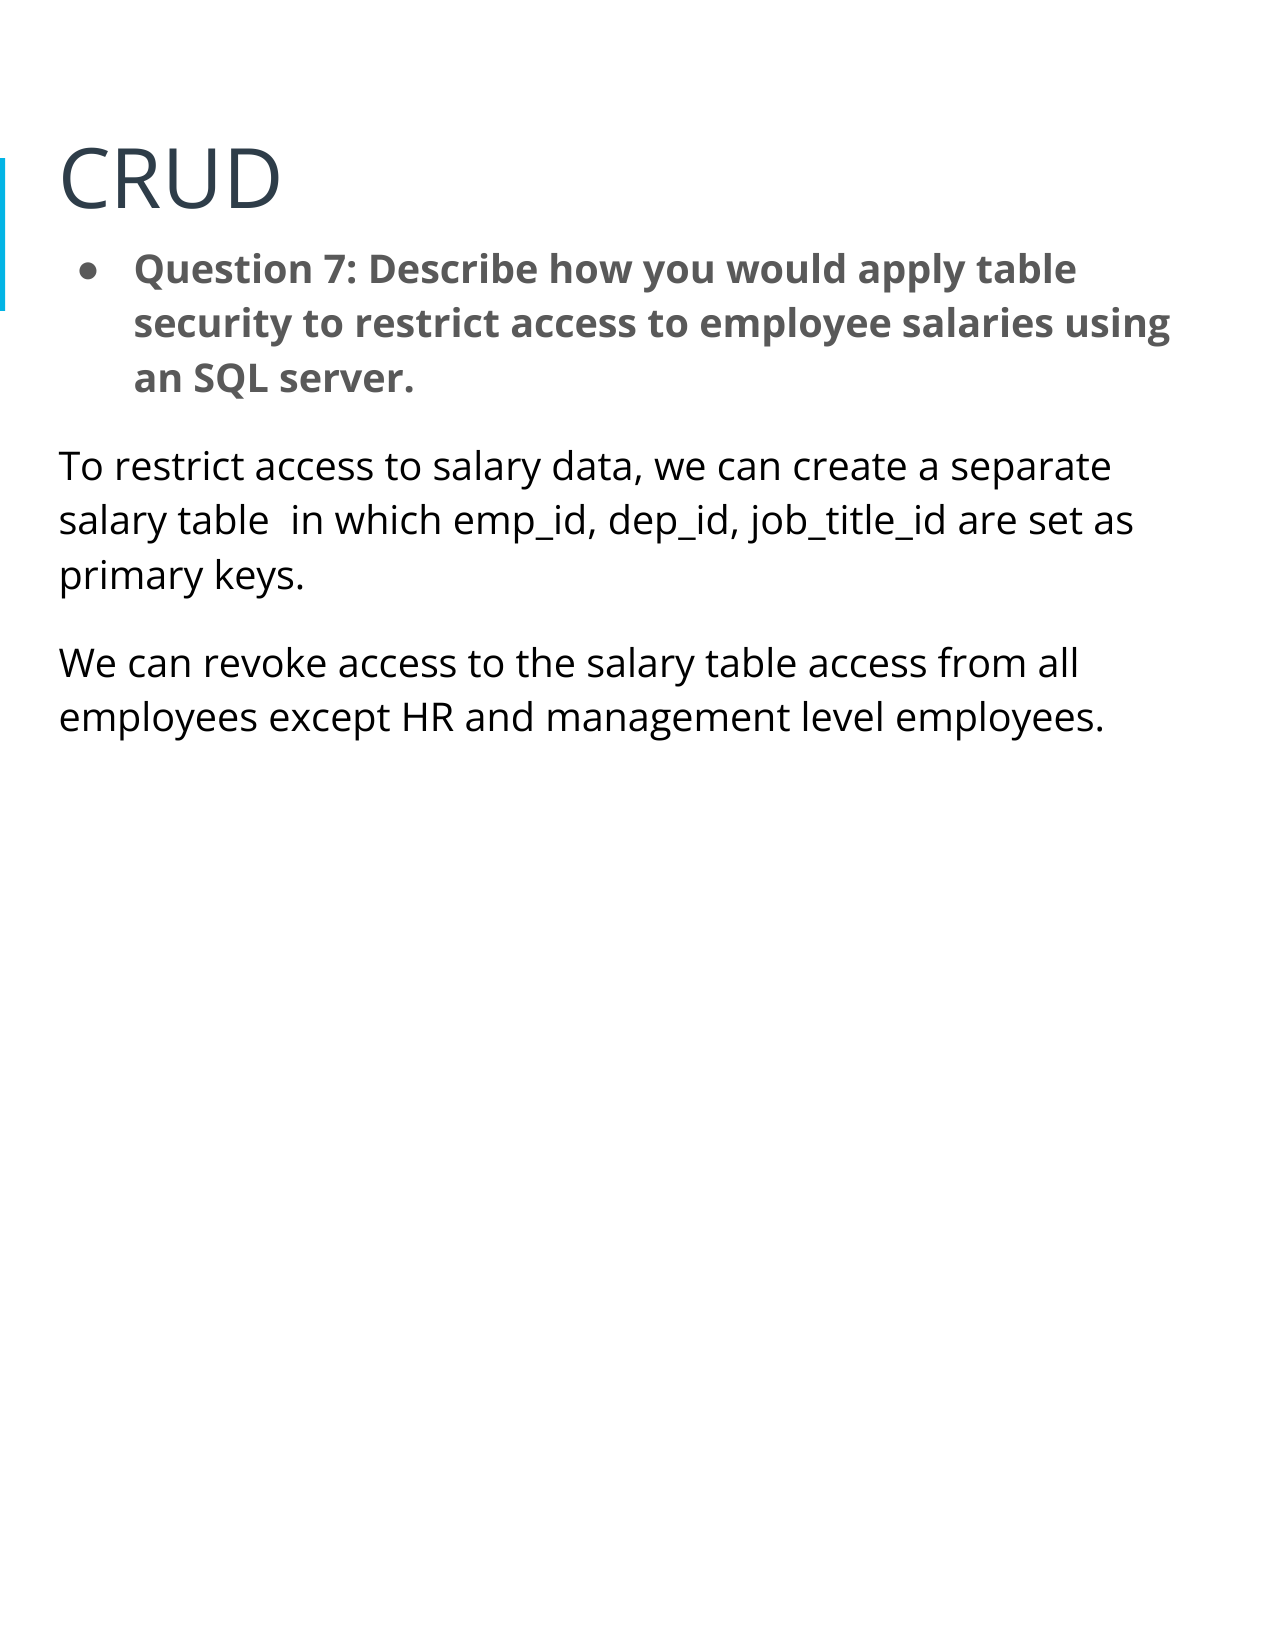

# CRUD
Question 7: Describe how you would apply table security to restrict access to employee salaries using an SQL server.
To restrict access to salary data, we can create a separate salary table  in which emp_id, dep_id, job_title_id are set as primary keys.
We can revoke access to the salary table access from all employees except HR and management level employees.